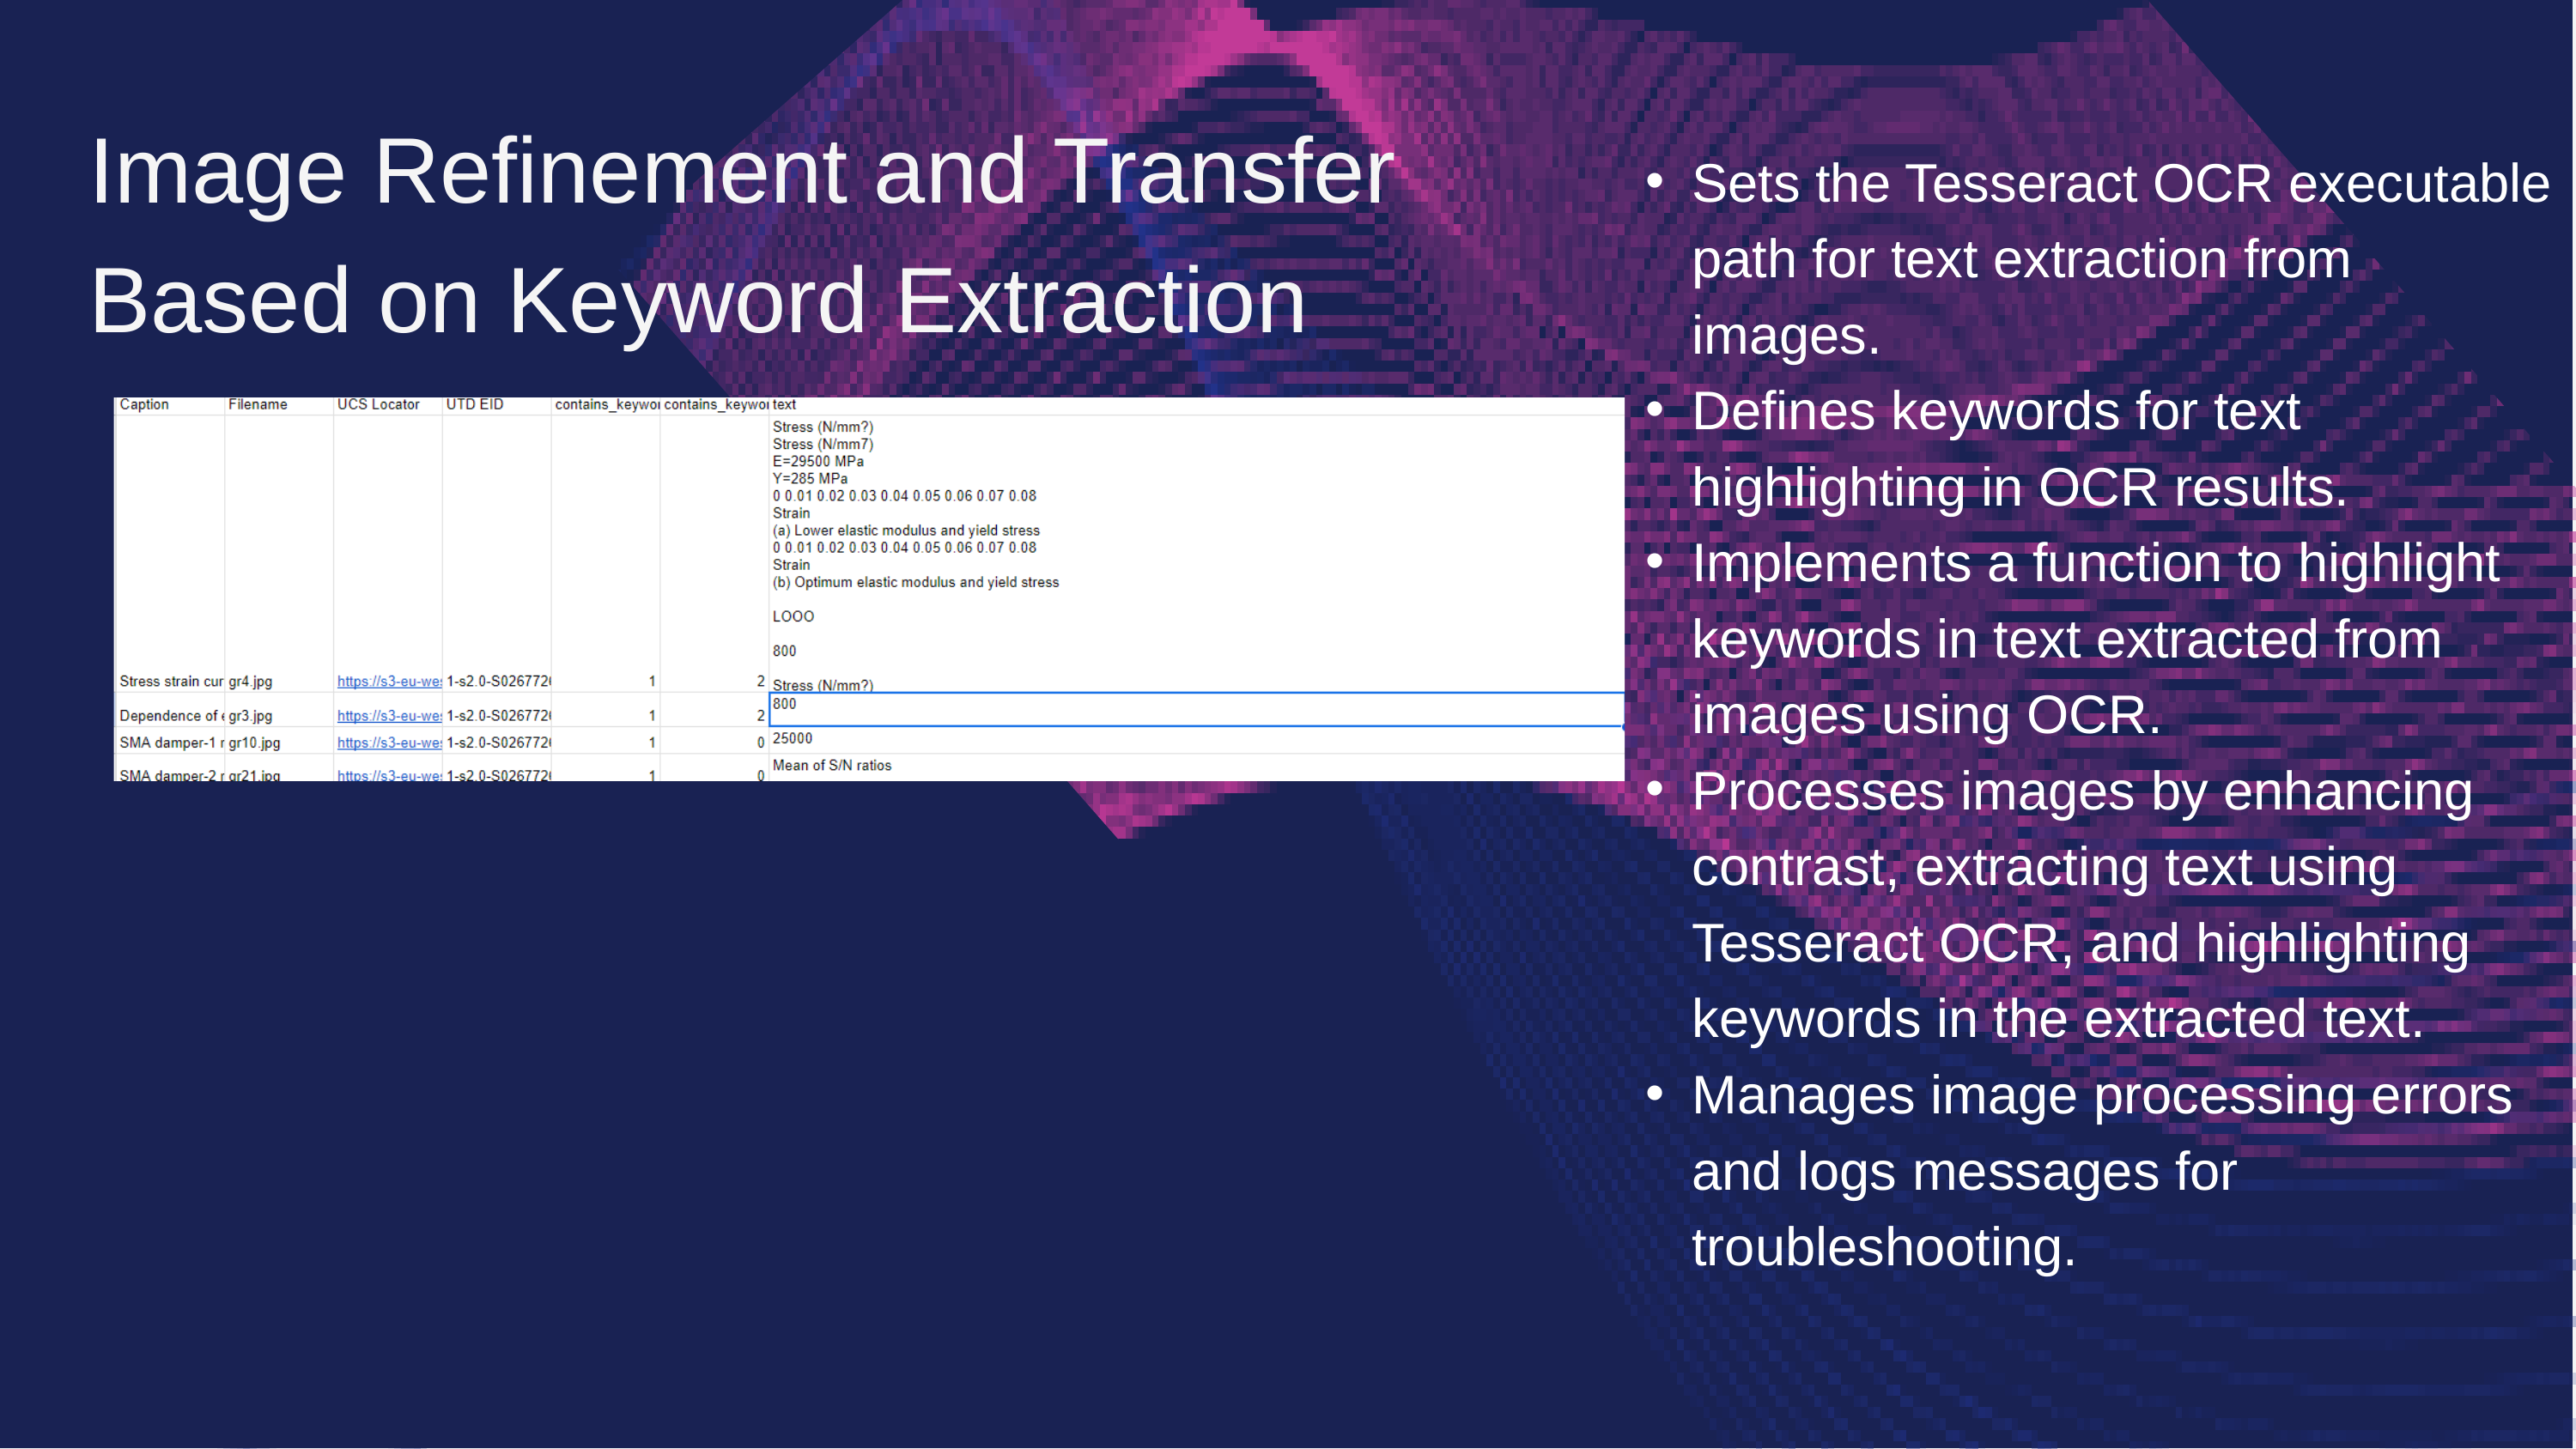

Image Refinement and Transfer Based on Keyword Extraction
Sets the Tesseract OCR executable path for text extraction from images.
Defines keywords for text highlighting in OCR results.
Implements a function to highlight keywords in text extracted from images using OCR.
Processes images by enhancing contrast, extracting text using Tesseract OCR, and highlighting keywords in the extracted text.
Manages image processing errors and logs messages for troubleshooting.